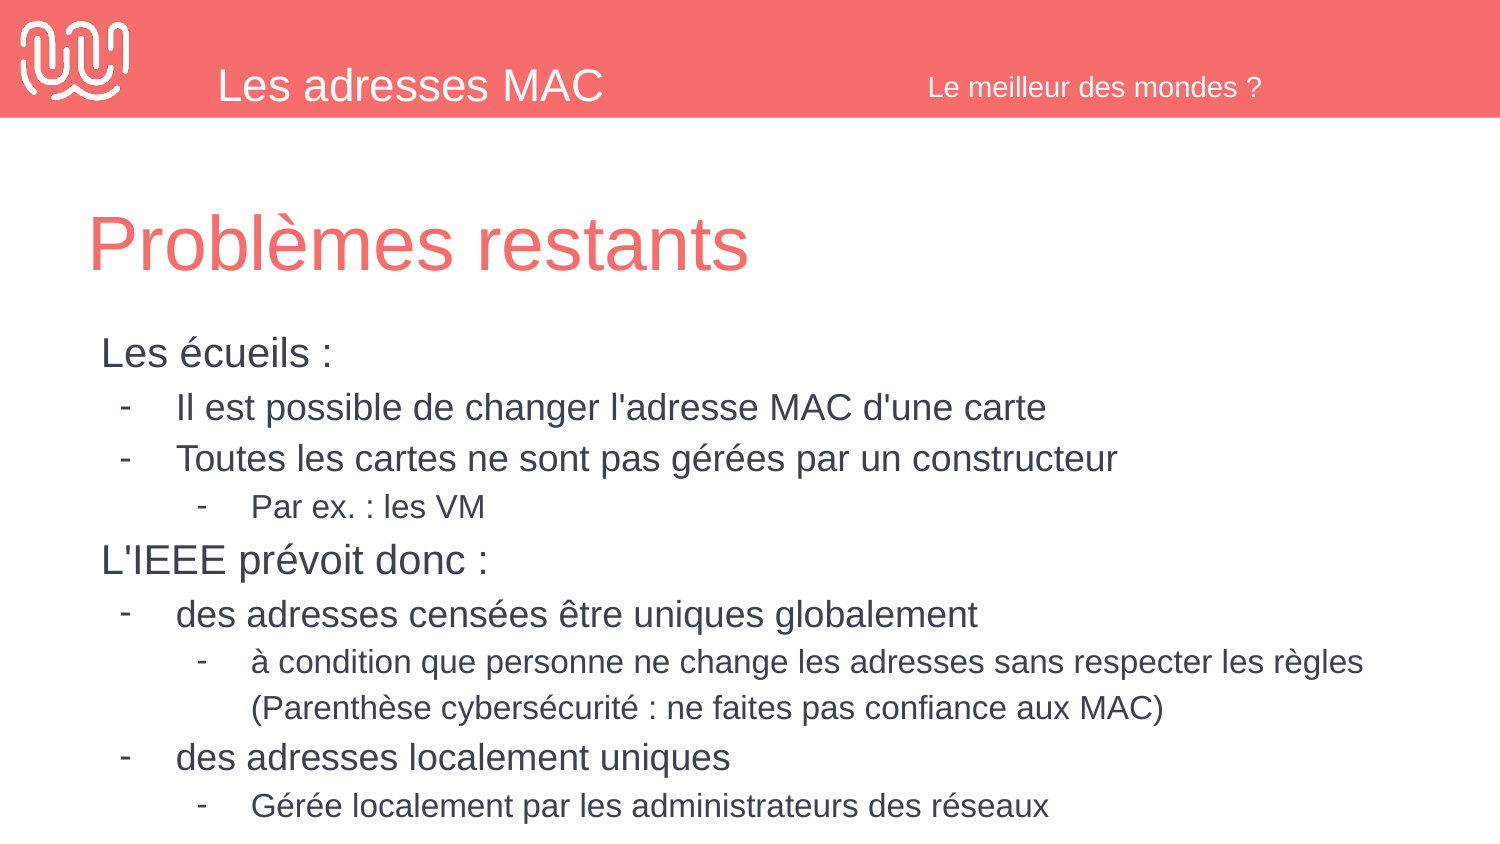

Les adresses MAC
Le meilleur des mondes ?
Problèmes restants
Les écueils :
Il est possible de changer l'adresse MAC d'une carte
Toutes les cartes ne sont pas gérées par un constructeur
Par ex. : les VM
L'IEEE prévoit donc :
des adresses censées être uniques globalement
à condition que personne ne change les adresses sans respecter les règles (Parenthèse cybersécurité : ne faites pas confiance aux MAC)
des adresses localement uniques
Gérée localement par les administrateurs des réseaux